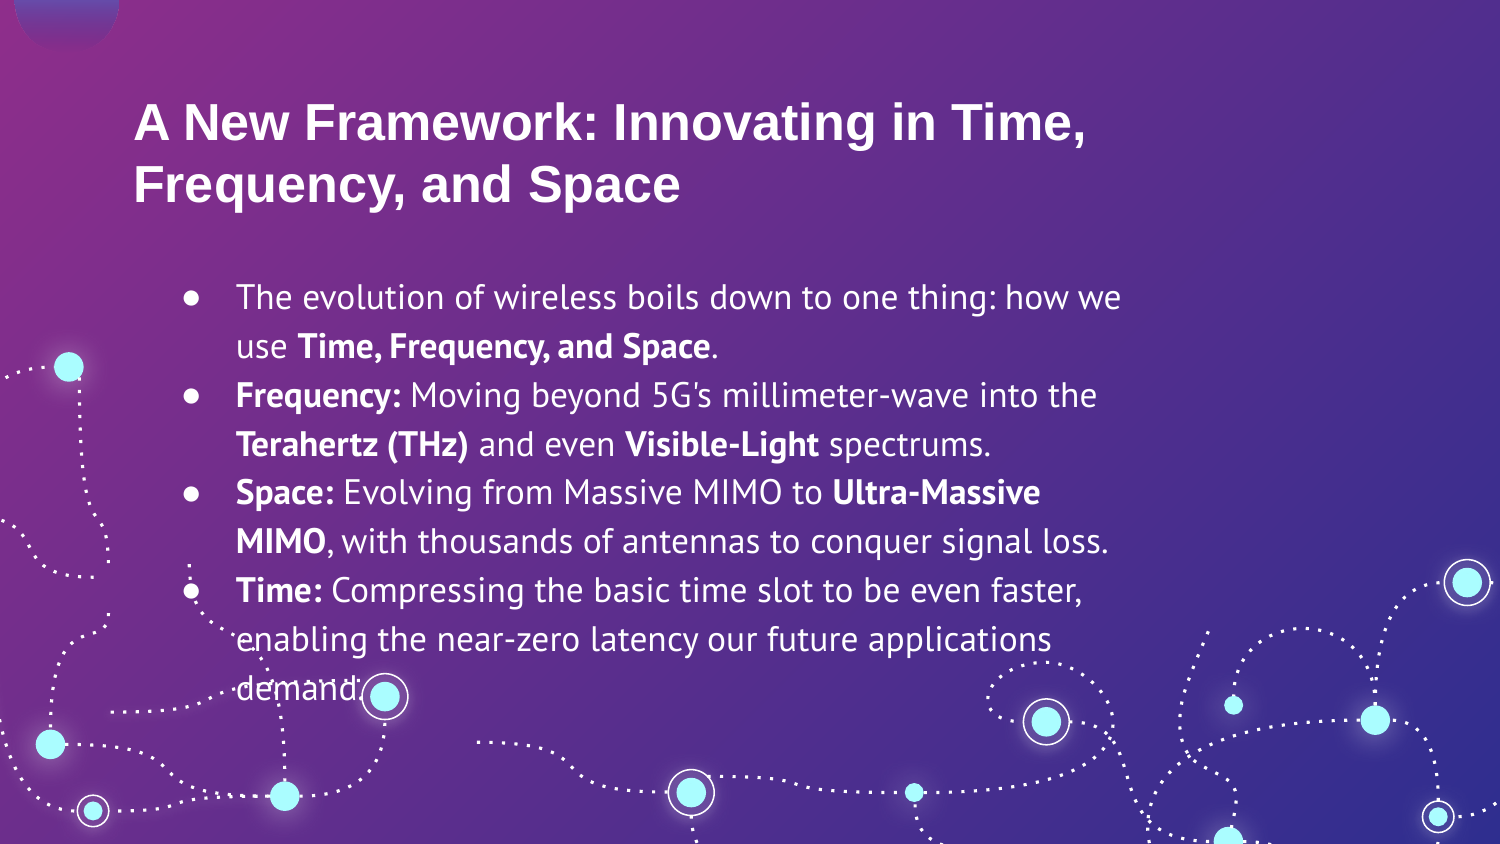

# A New Framework: Innovating in Time, Frequency, and Space
The evolution of wireless boils down to one thing: how we use Time, Frequency, and Space.
Frequency: Moving beyond 5G's millimeter-wave into the Terahertz (THz) and even Visible-Light spectrums.
Space: Evolving from Massive MIMO to Ultra-Massive MIMO, with thousands of antennas to conquer signal loss.
Time: Compressing the basic time slot to be even faster, enabling the near-zero latency our future applications demand.